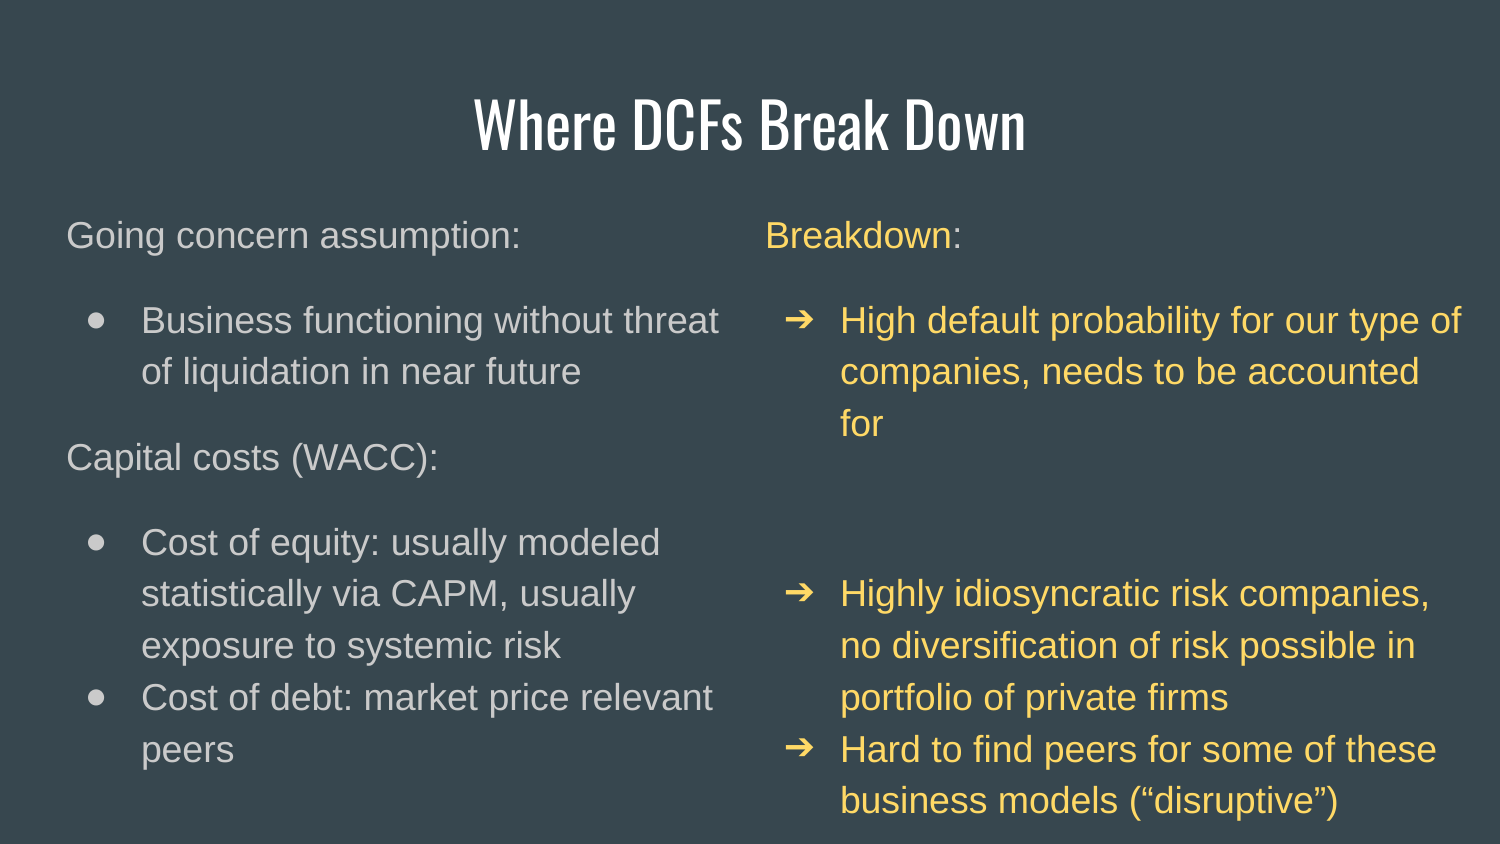

# Where DCFs Break Down
Going concern assumption:
Business functioning without threat of liquidation in near future
Capital costs (WACC):
Cost of equity: usually modeled statistically via CAPM, usually exposure to systemic risk
Cost of debt: market price relevant peers
Breakdown:
High default probability for our type of companies, needs to be accounted for

Highly idiosyncratic risk companies, no diversification of risk possible in portfolio of private firms
Hard to find peers for some of these business models (“disruptive”)